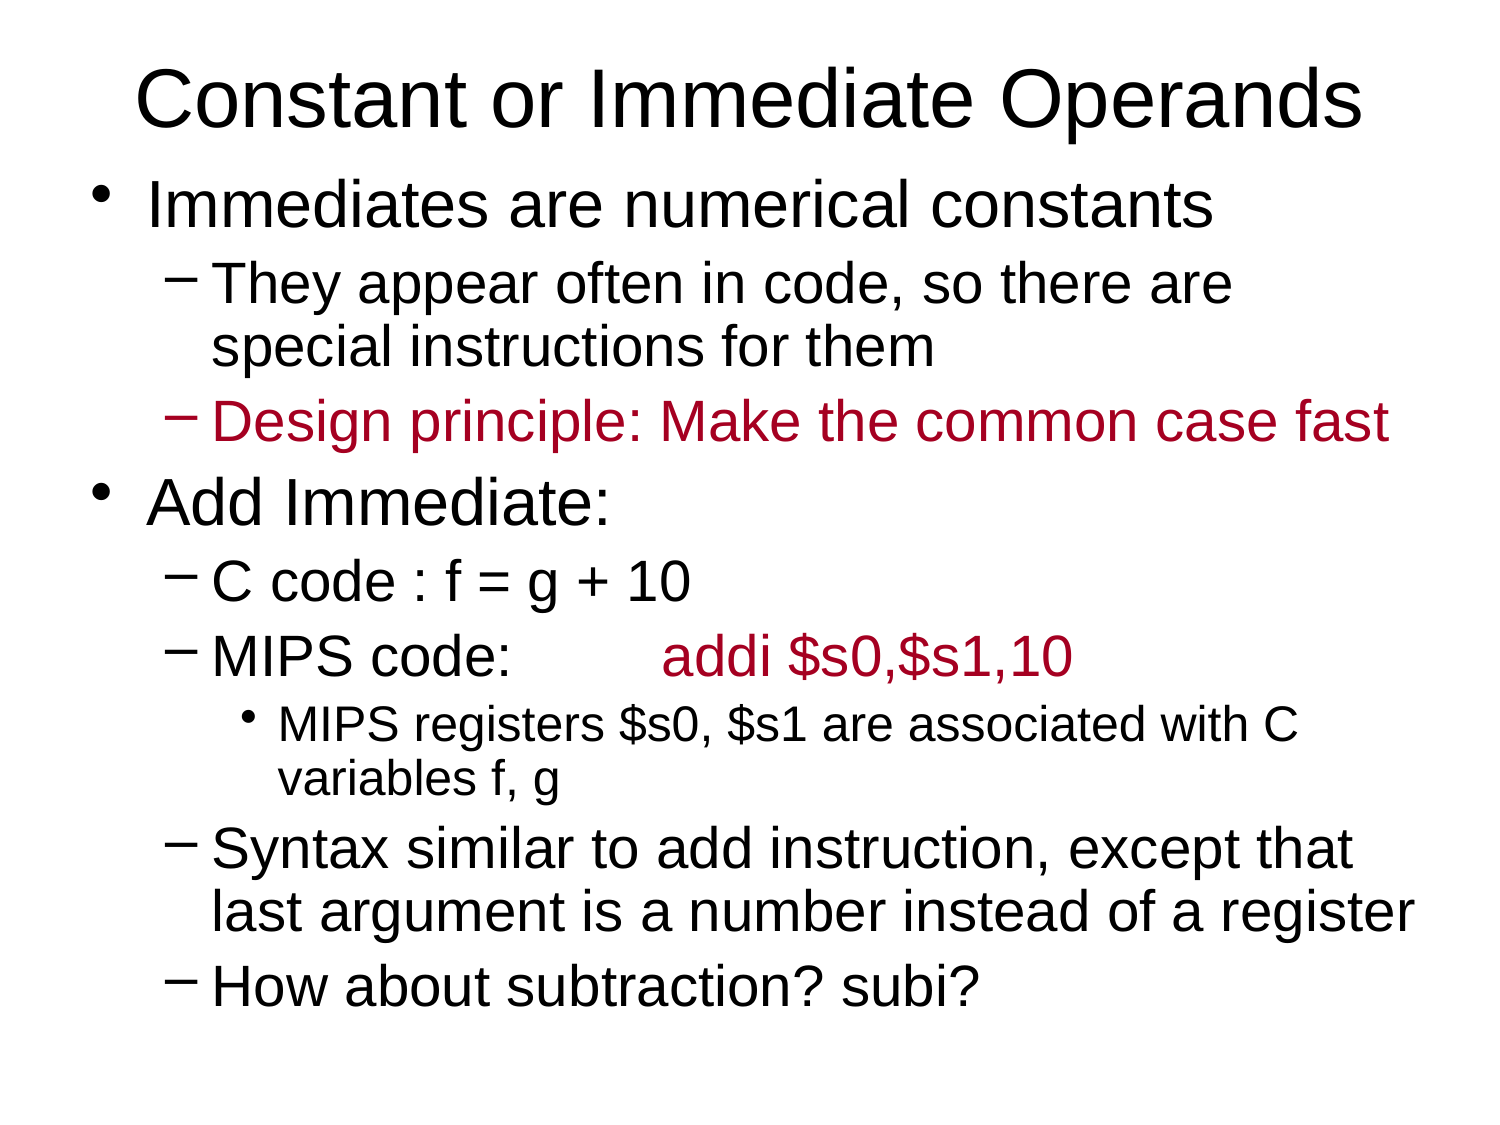

# Constant or Immediate Operands
Immediates are numerical constants
They appear often in code, so there are special instructions for them
Design principle: Make the common case fast
Add Immediate:
C code : f = g + 10
MIPS code:	addi $s0,$s1,10
MIPS registers $s0, $s1 are associated with C variables f, g
Syntax similar to add instruction, except that last argument is a number instead of a register
How about subtraction? subi?